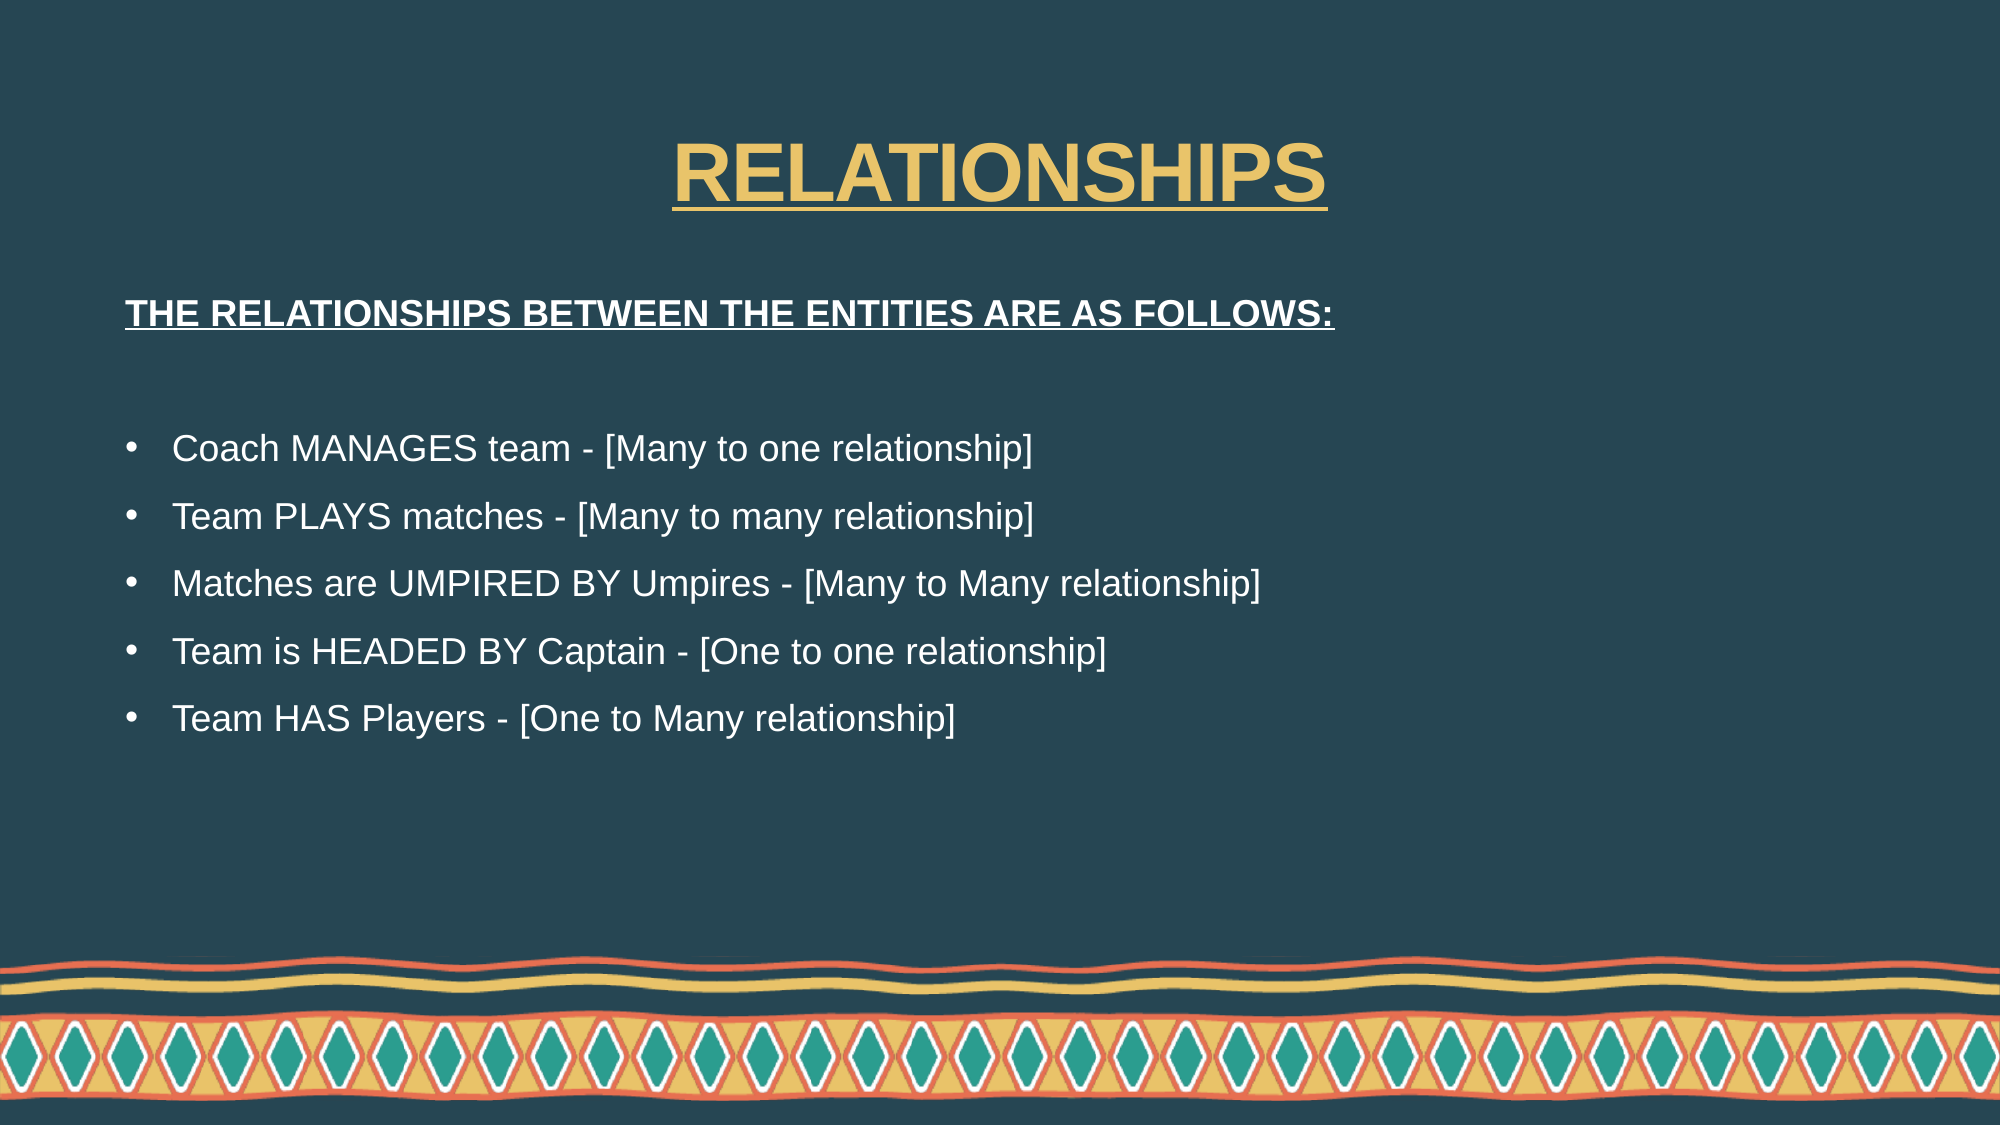

# RELATIONSHIPS
THE RELATIONSHIPS BETWEEN THE ENTITIES ARE AS FOLLOWS:

Coach MANAGES team - [Many to one relationship]
Team PLAYS matches - [Many to many relationship]
Matches are UMPIRED BY Umpires - [Many to Many relationship]
Team is HEADED BY Captain - [One to one relationship]
Team HAS Players - [One to Many relationship]